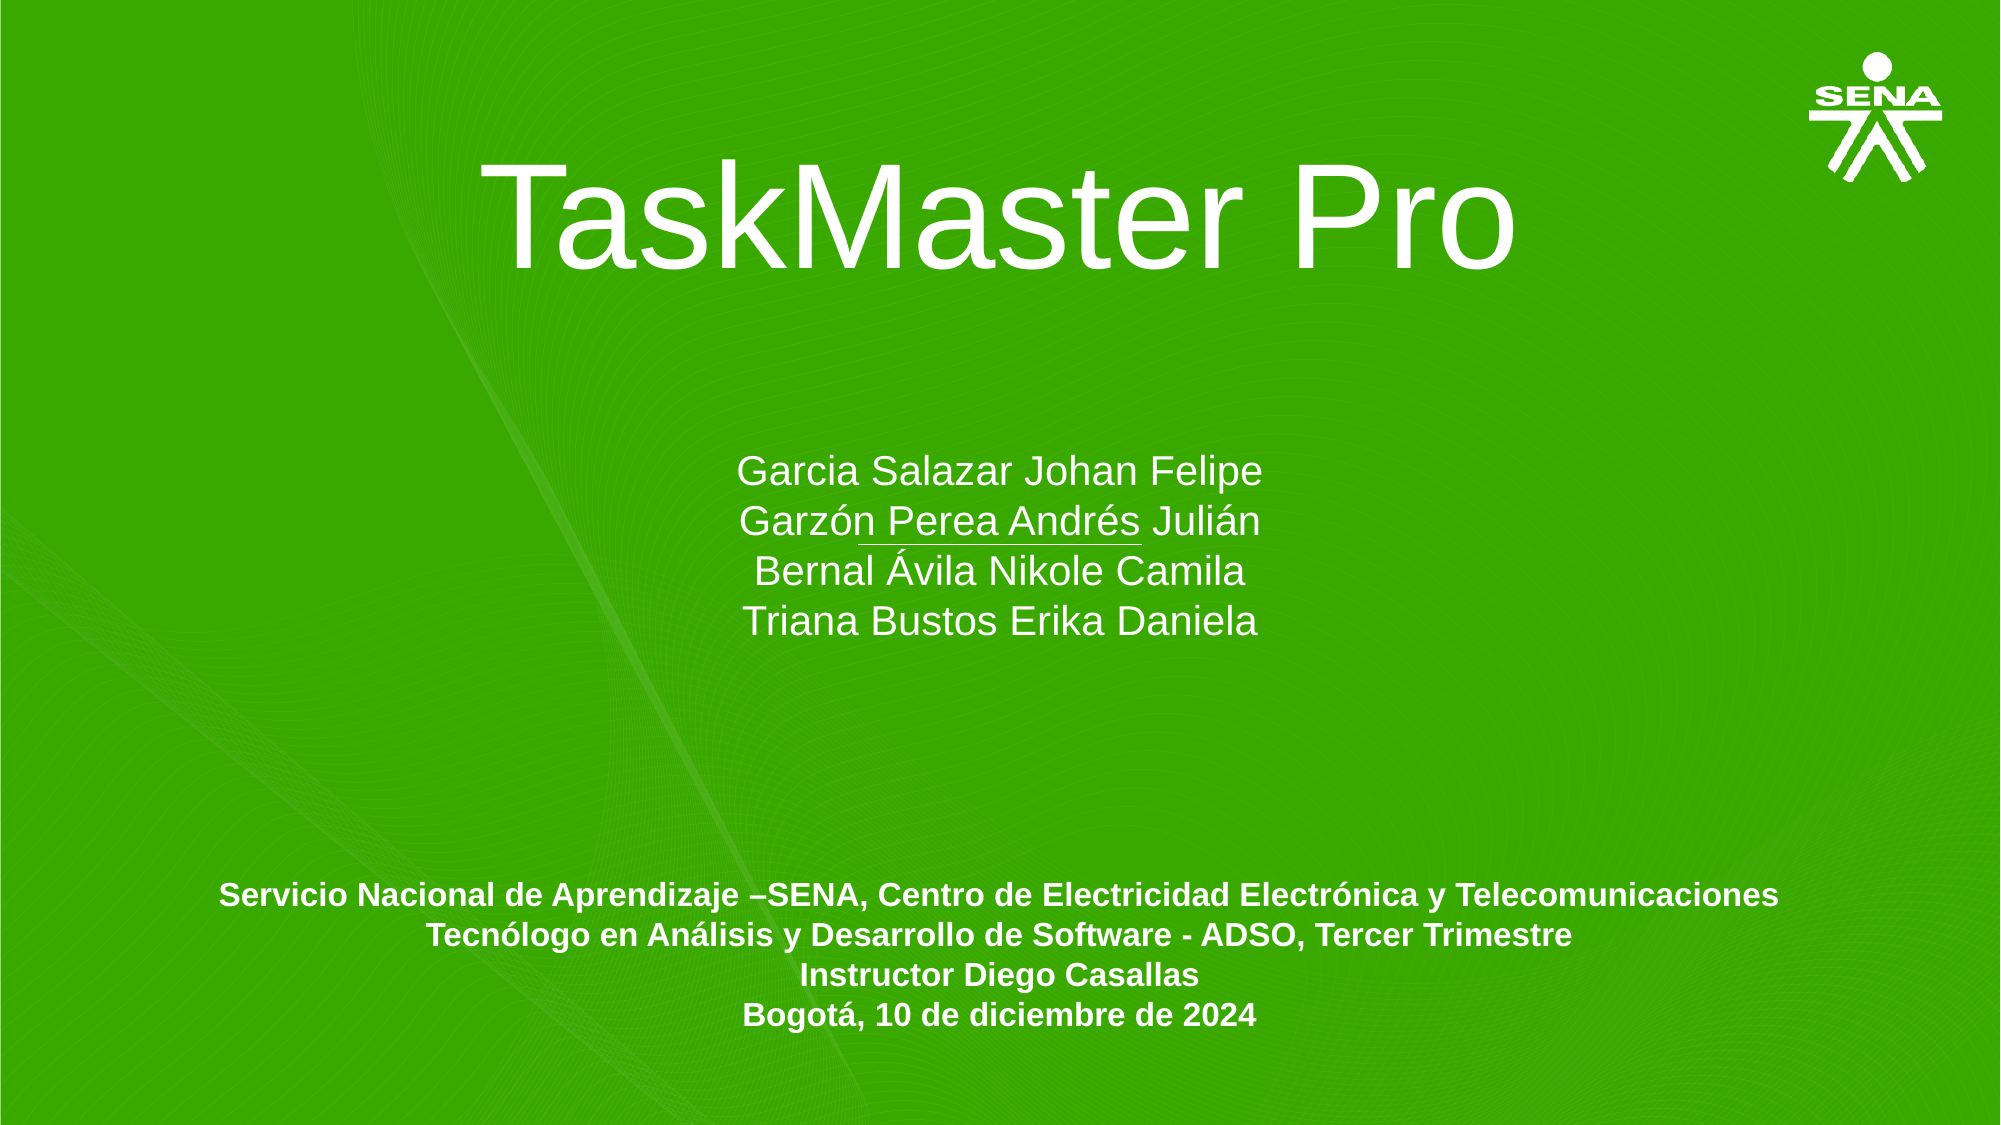

TaskMaster Pro
Garcia Salazar Johan Felipe
Garzón Perea Andrés Julián
Bernal Ávila Nikole Camila
Triana Bustos Erika Daniela
Servicio Nacional de Aprendizaje –SENA, Centro de Electricidad Electrónica y Telecomunicaciones
Tecnólogo en Análisis y Desarrollo de Software - ADSO, Tercer Trimestre
Instructor Diego Casallas
Bogotá, 10 de diciembre de 2024